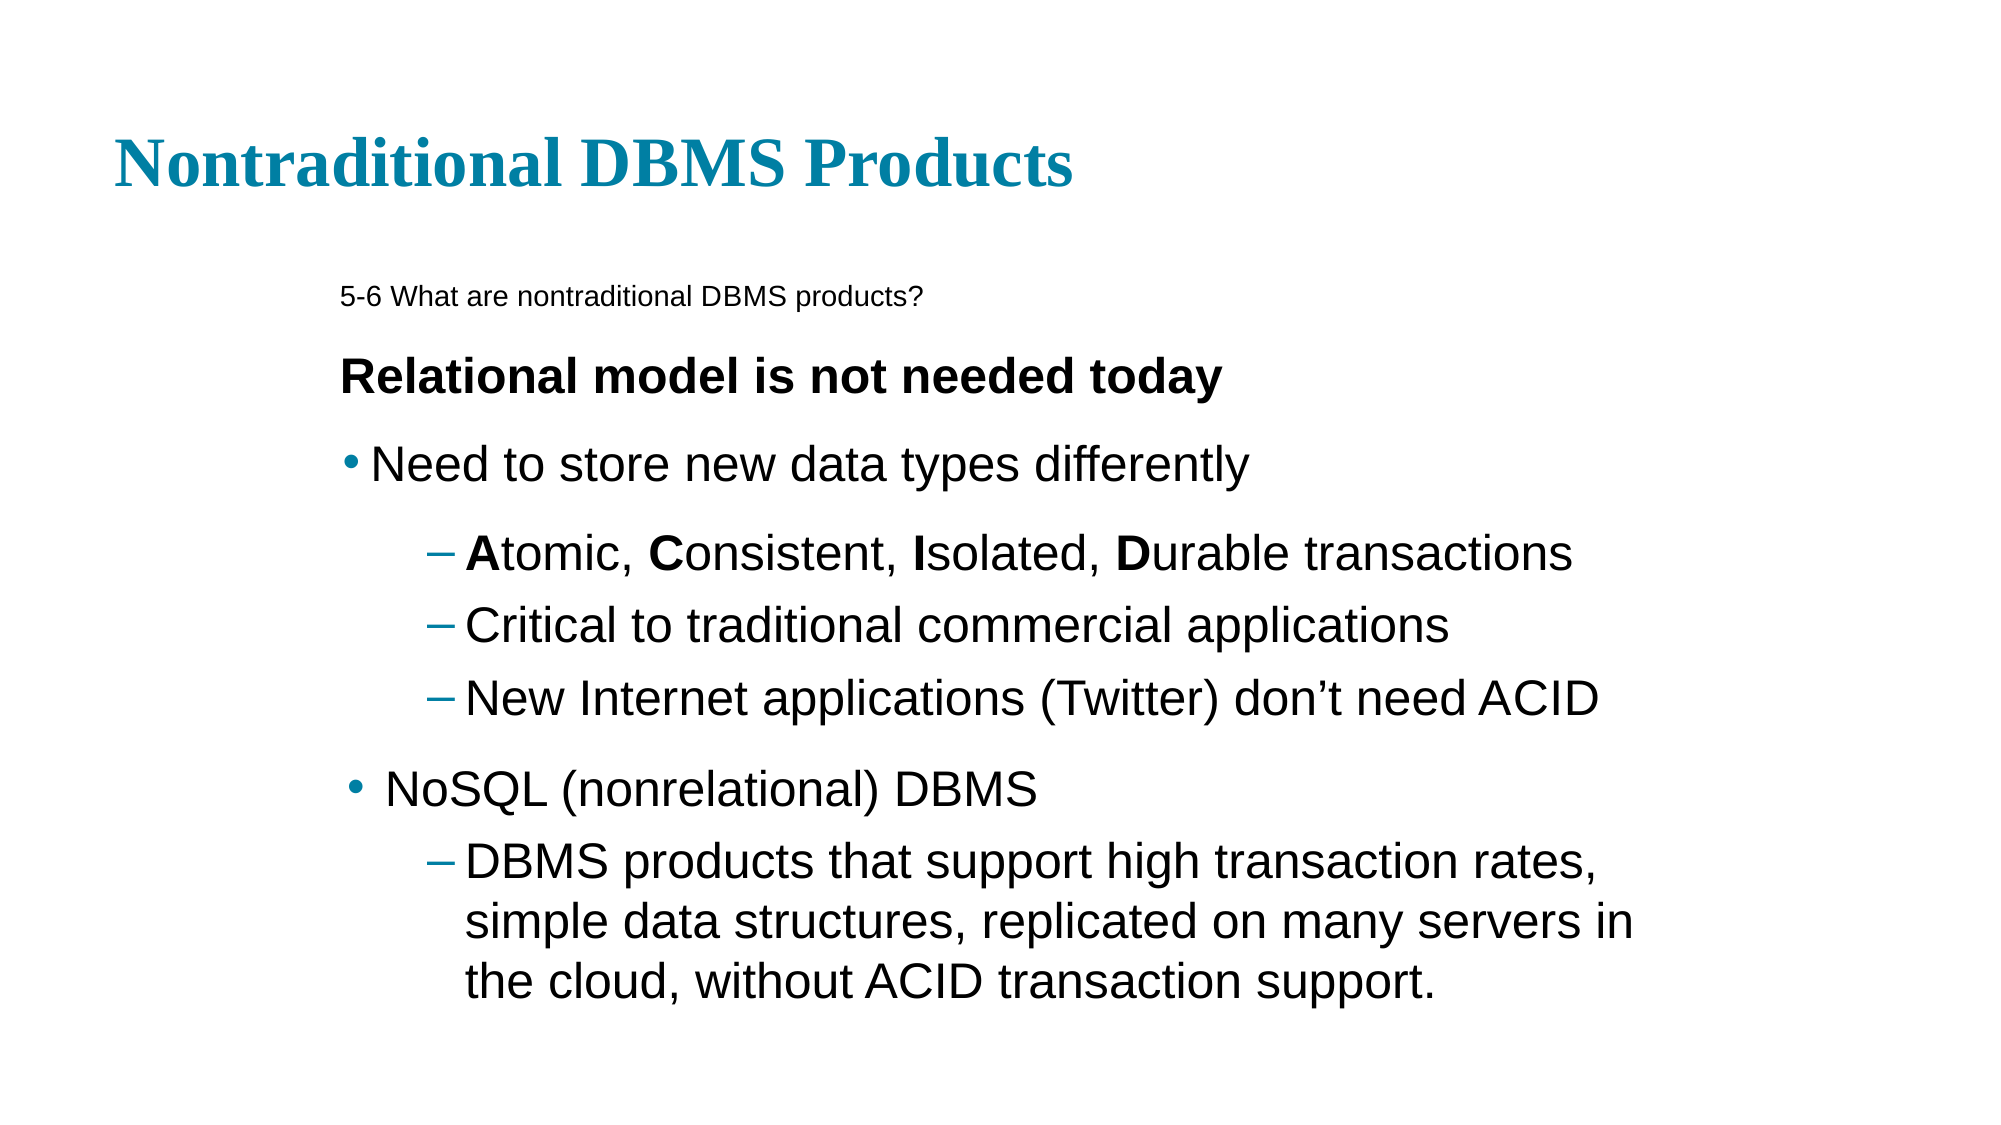

# Nontraditional D B M S Products
5-6 What are nontraditional D B M S products?
Relational model is not needed today
Need to store new data types differently
Atomic, Consistent, Isolated, Durable transactions
Critical to traditional commercial applications
New Internet applications (Twitter) don’t need A C I D
NoSQL (nonrelational) DBMS
DBMS products that support high transaction rates, simple data structures, replicated on many servers in the cloud, without ACID transaction support.